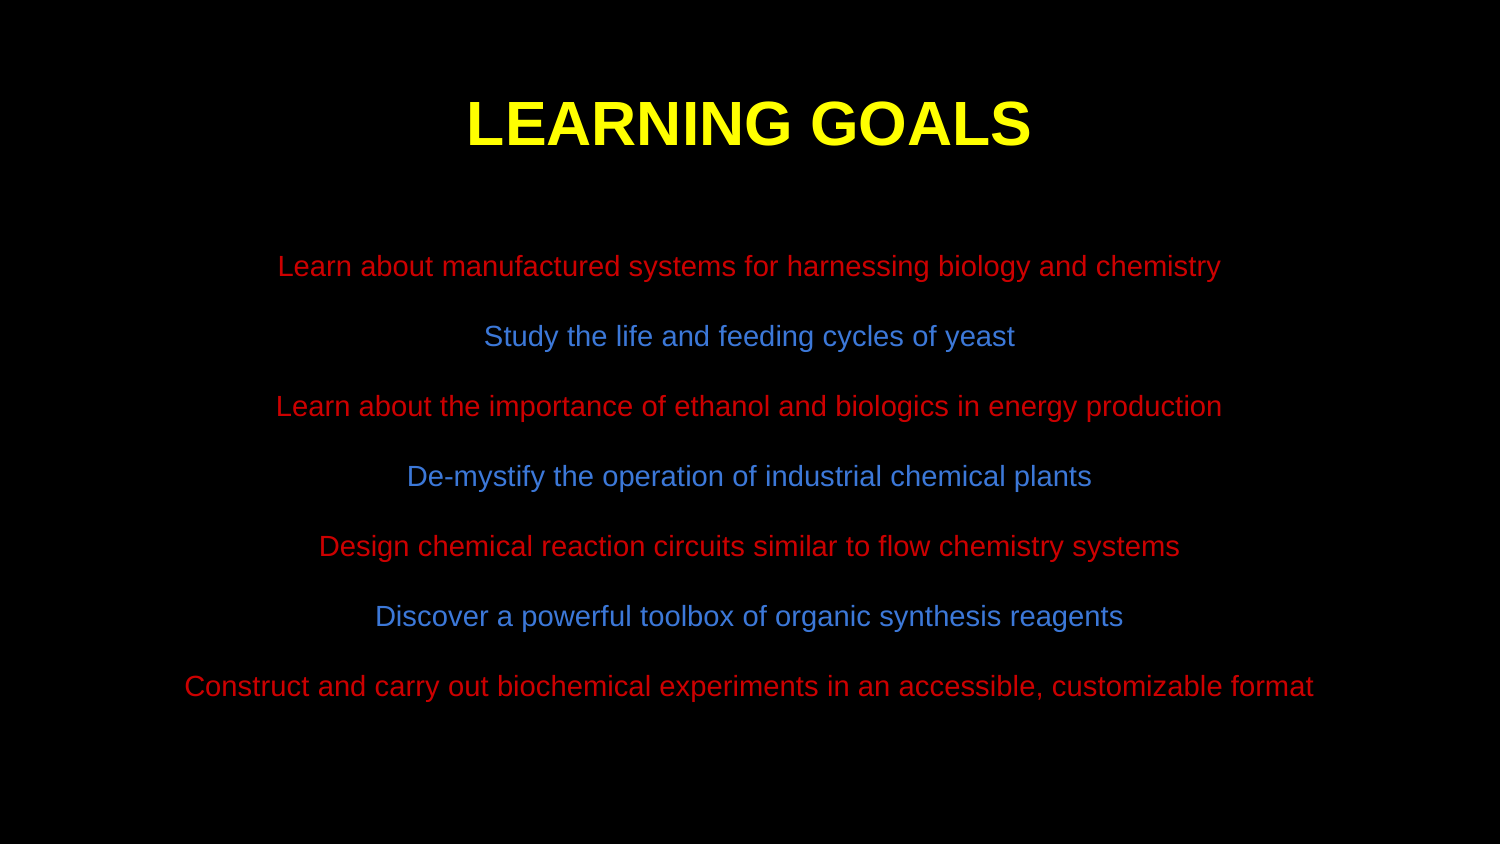

LEARNING GOALS
Learn about manufactured systems for harnessing biology and chemistry

Study the life and feeding cycles of yeast

Learn about the importance of ethanol and biologics in energy production

De-mystify the operation of industrial chemical plants

Design chemical reaction circuits similar to flow chemistry systems

Discover a powerful toolbox of organic synthesis reagents

Construct and carry out biochemical experiments in an accessible, customizable format